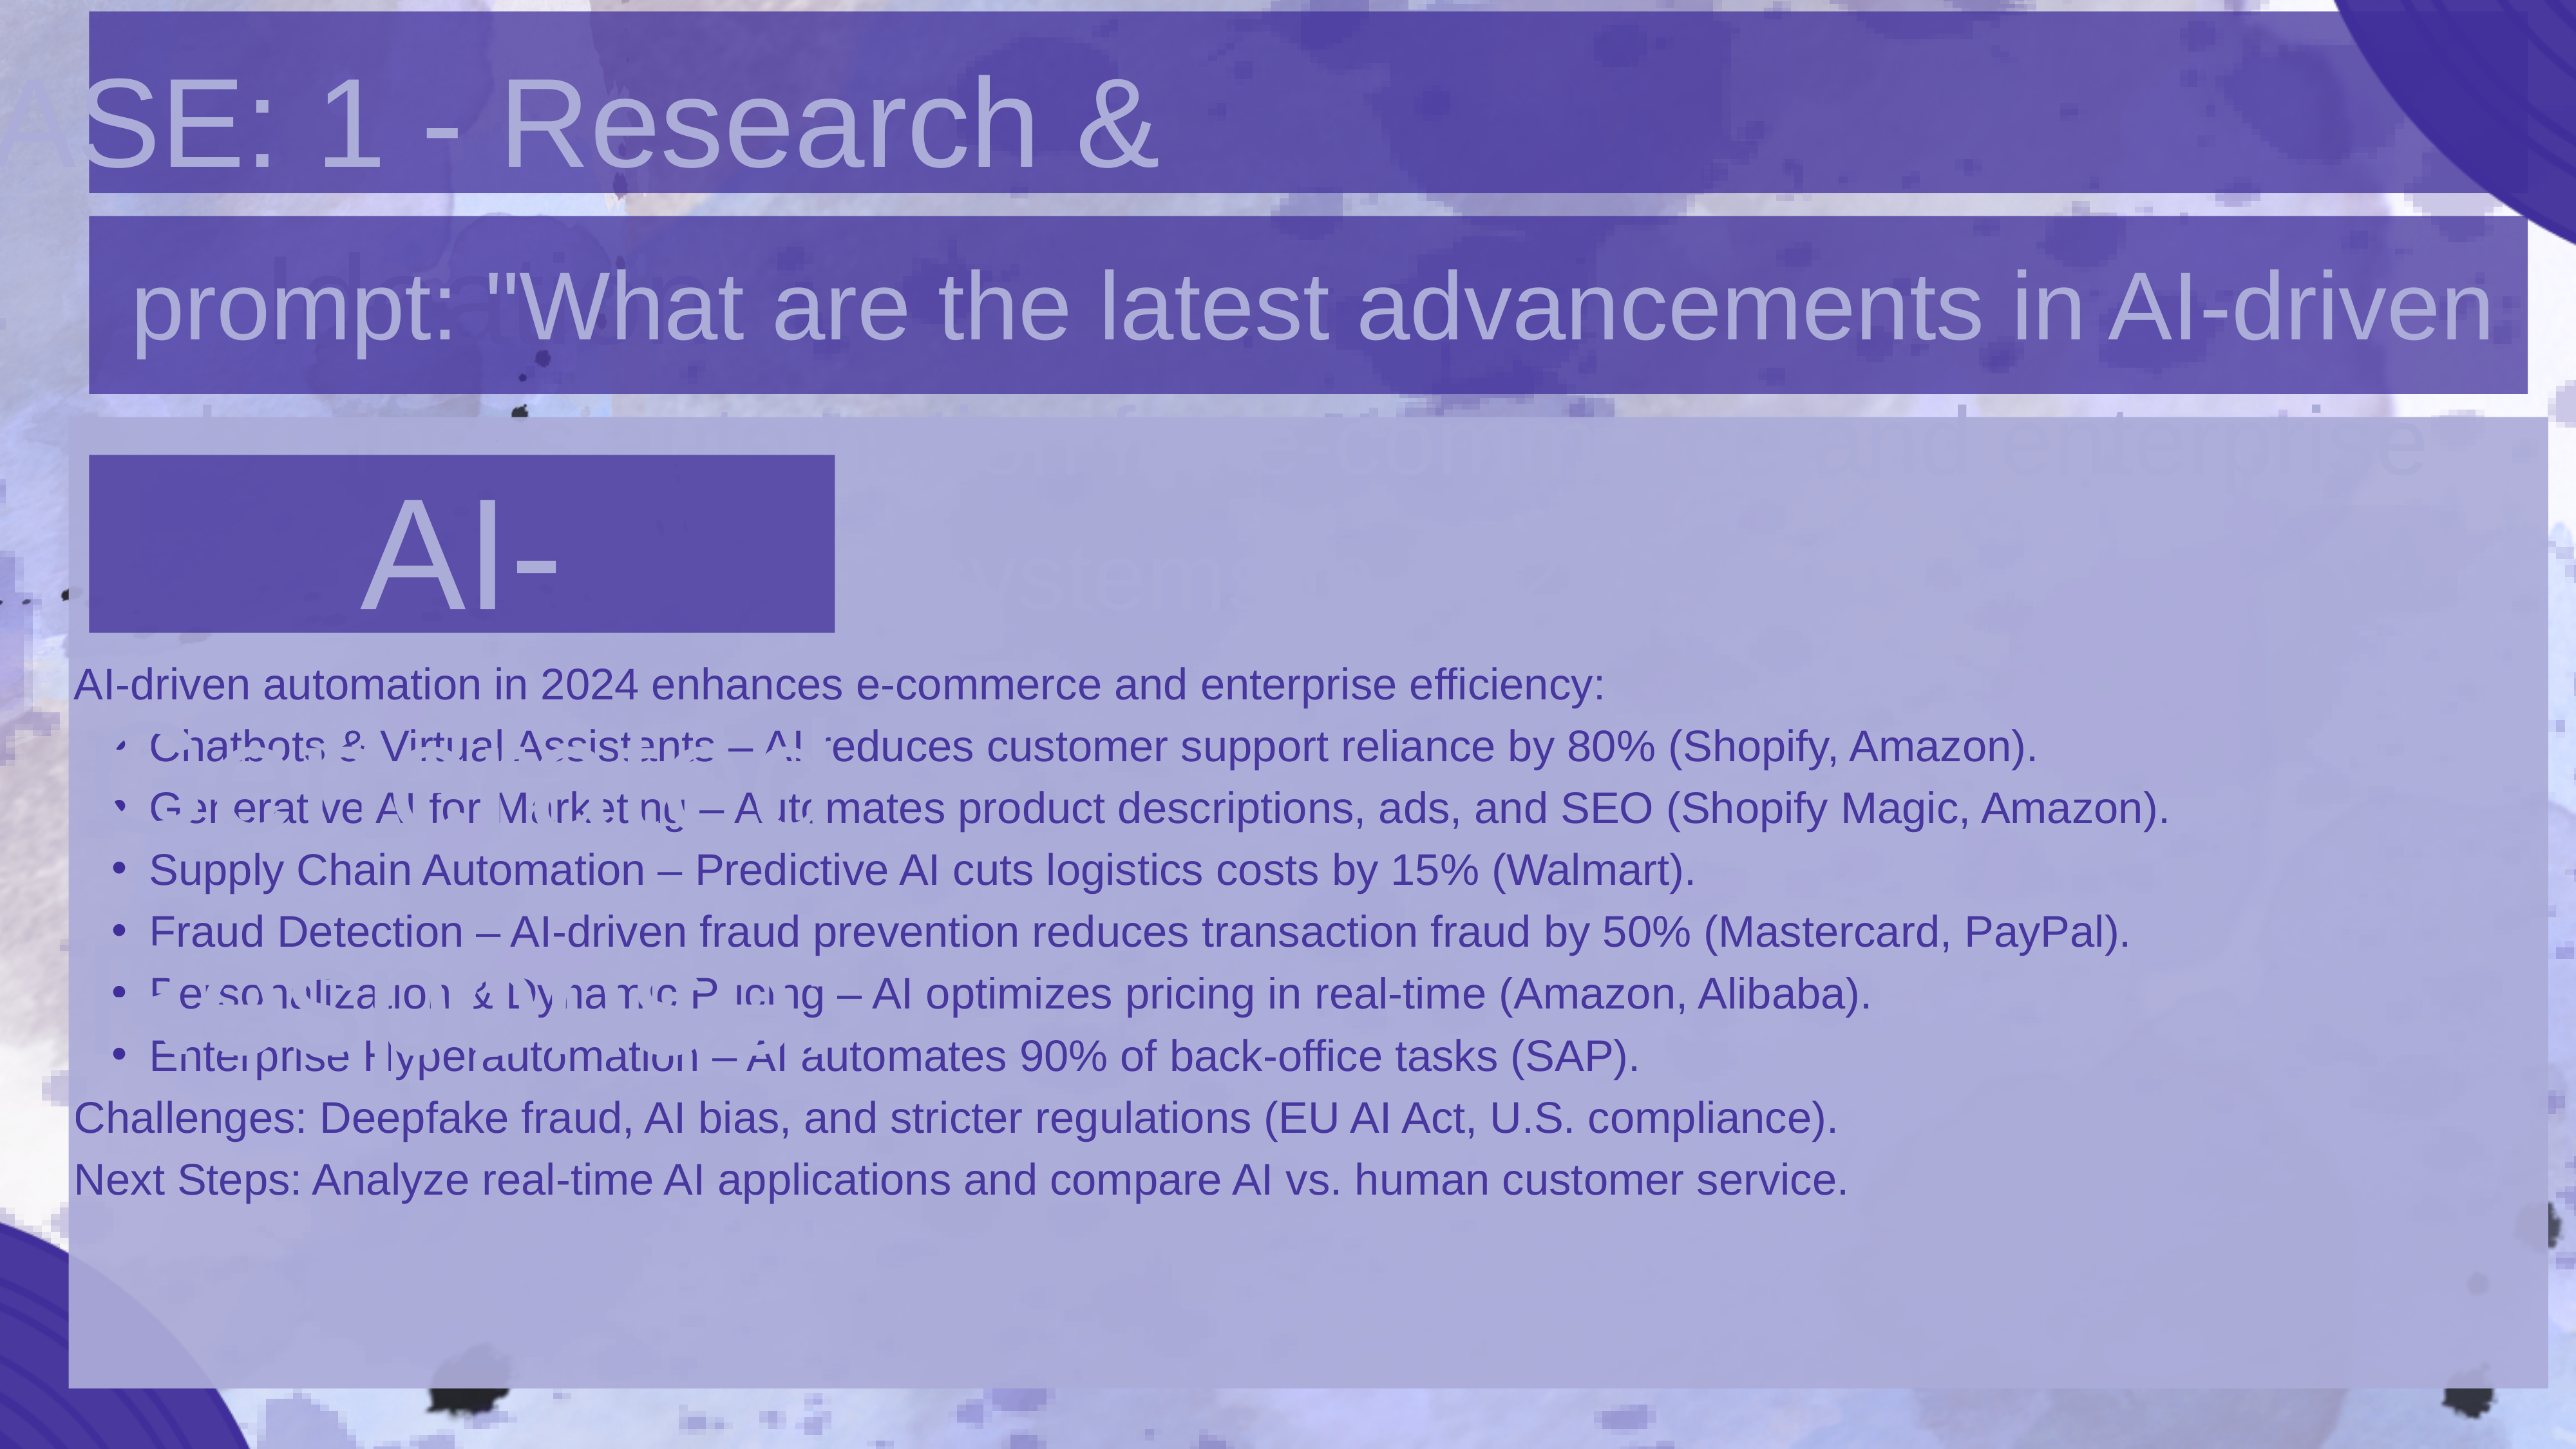

PHASE: 1 - Research & Ideation

prompt: "What are the latest advancements in AI-driven business automation for e-commerce and enterprise systems in 2024?"

AI-driven automation in 2024 enhances e-commerce and enterprise efficiency:
Chatbots & Virtual Assistants – AI reduces customer support reliance by 80% (Shopify, Amazon).
Generative AI for Marketing – Automates product descriptions, ads, and SEO (Shopify Magic, Amazon).
Supply Chain Automation – Predictive AI cuts logistics costs by 15% (Walmart).
Fraud Detection – AI-driven fraud prevention reduces transaction fraud by 50% (Mastercard, PayPal).
Personalization & Dynamic Pricing – AI optimizes pricing in real-time (Amazon, Alibaba).
Enterprise Hyperautomation – AI automates 90% of back-office tasks (SAP).
Challenges: Deepfake fraud, AI bias, and stricter regulations (EU AI Act, U.S. compliance).
Next Steps: Analyze real-time AI applications and compare AI vs. human customer service.

AI-Generated Response: